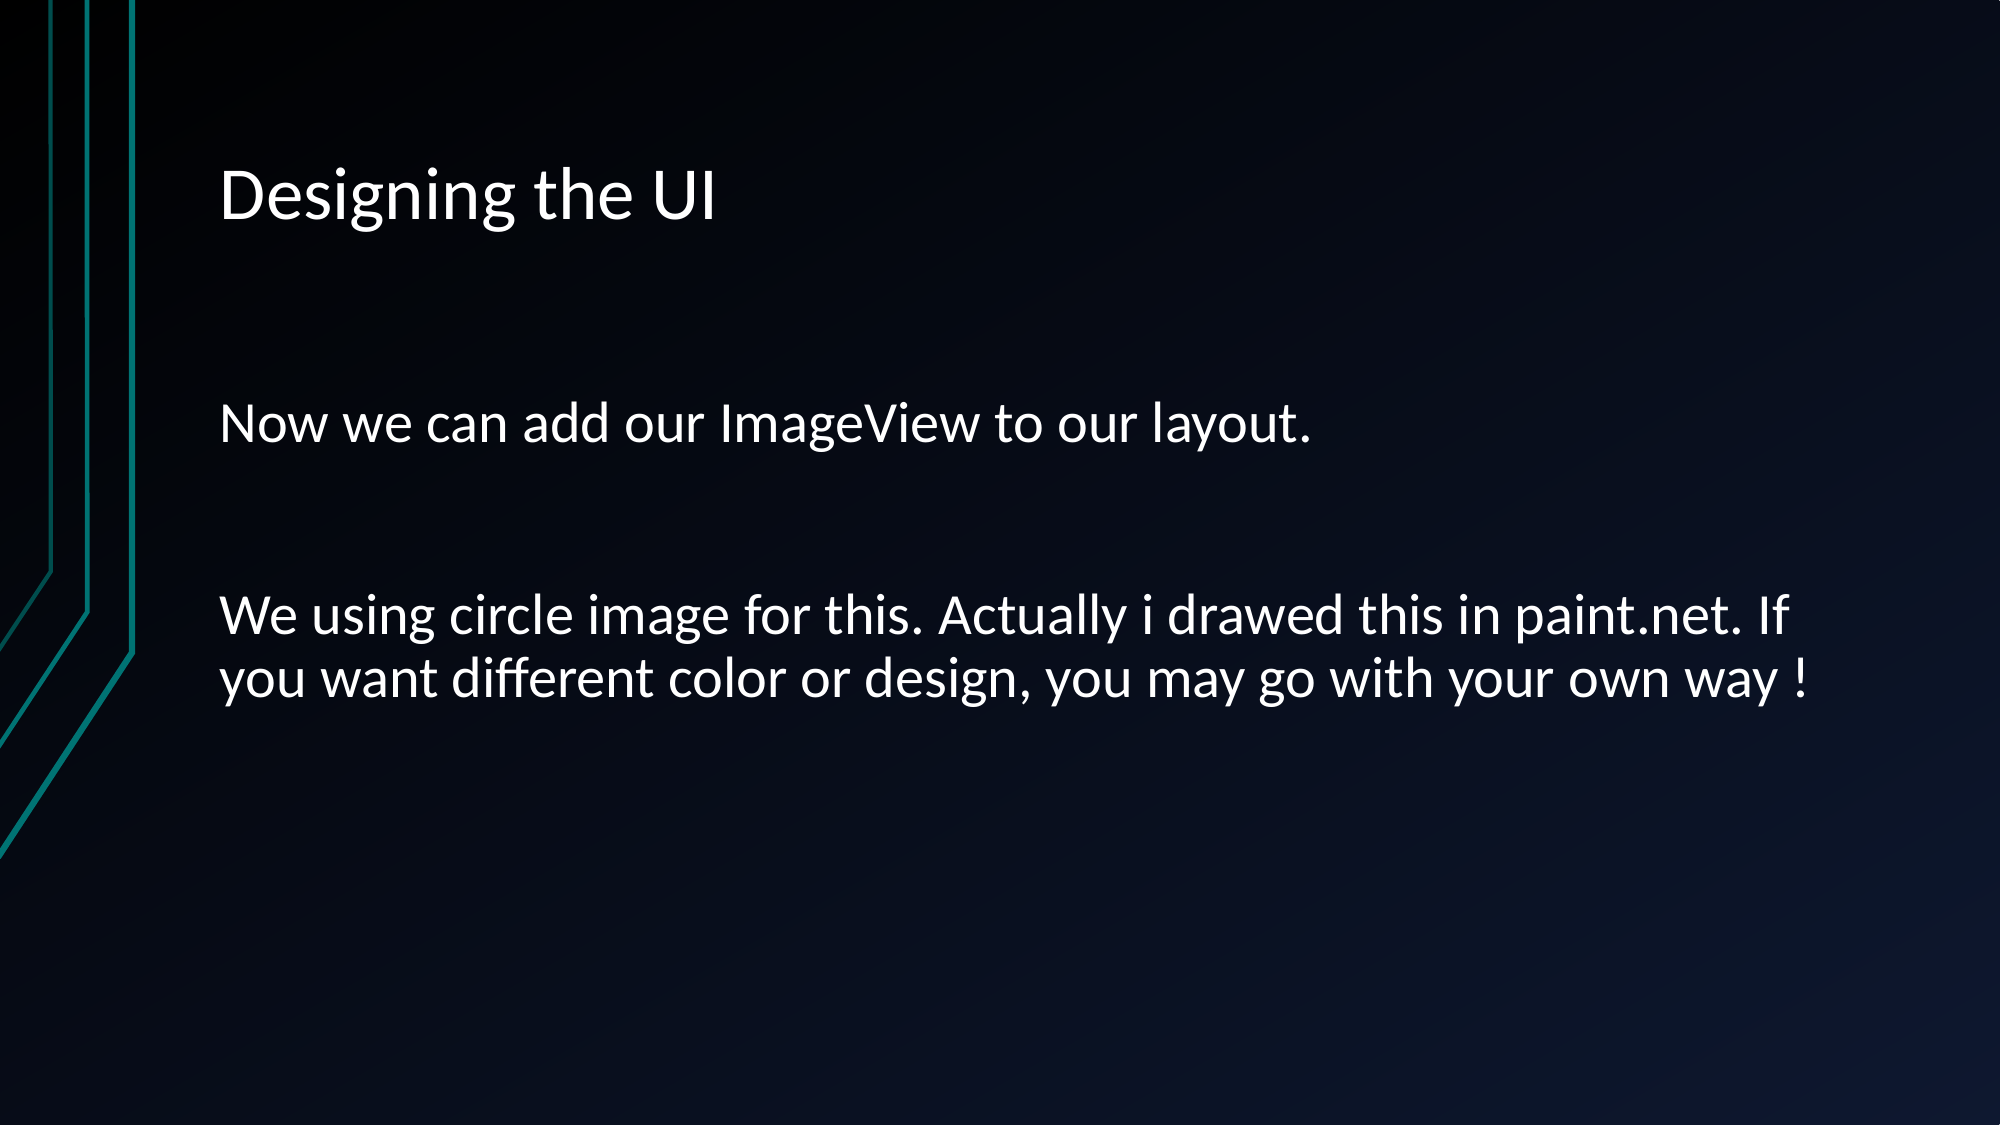

# Designing the UI

Now we can add our ImageView to our layout.

We using circle image for this. Actually i drawed this in paint.net. If you want different color or design, you may go with your own way !